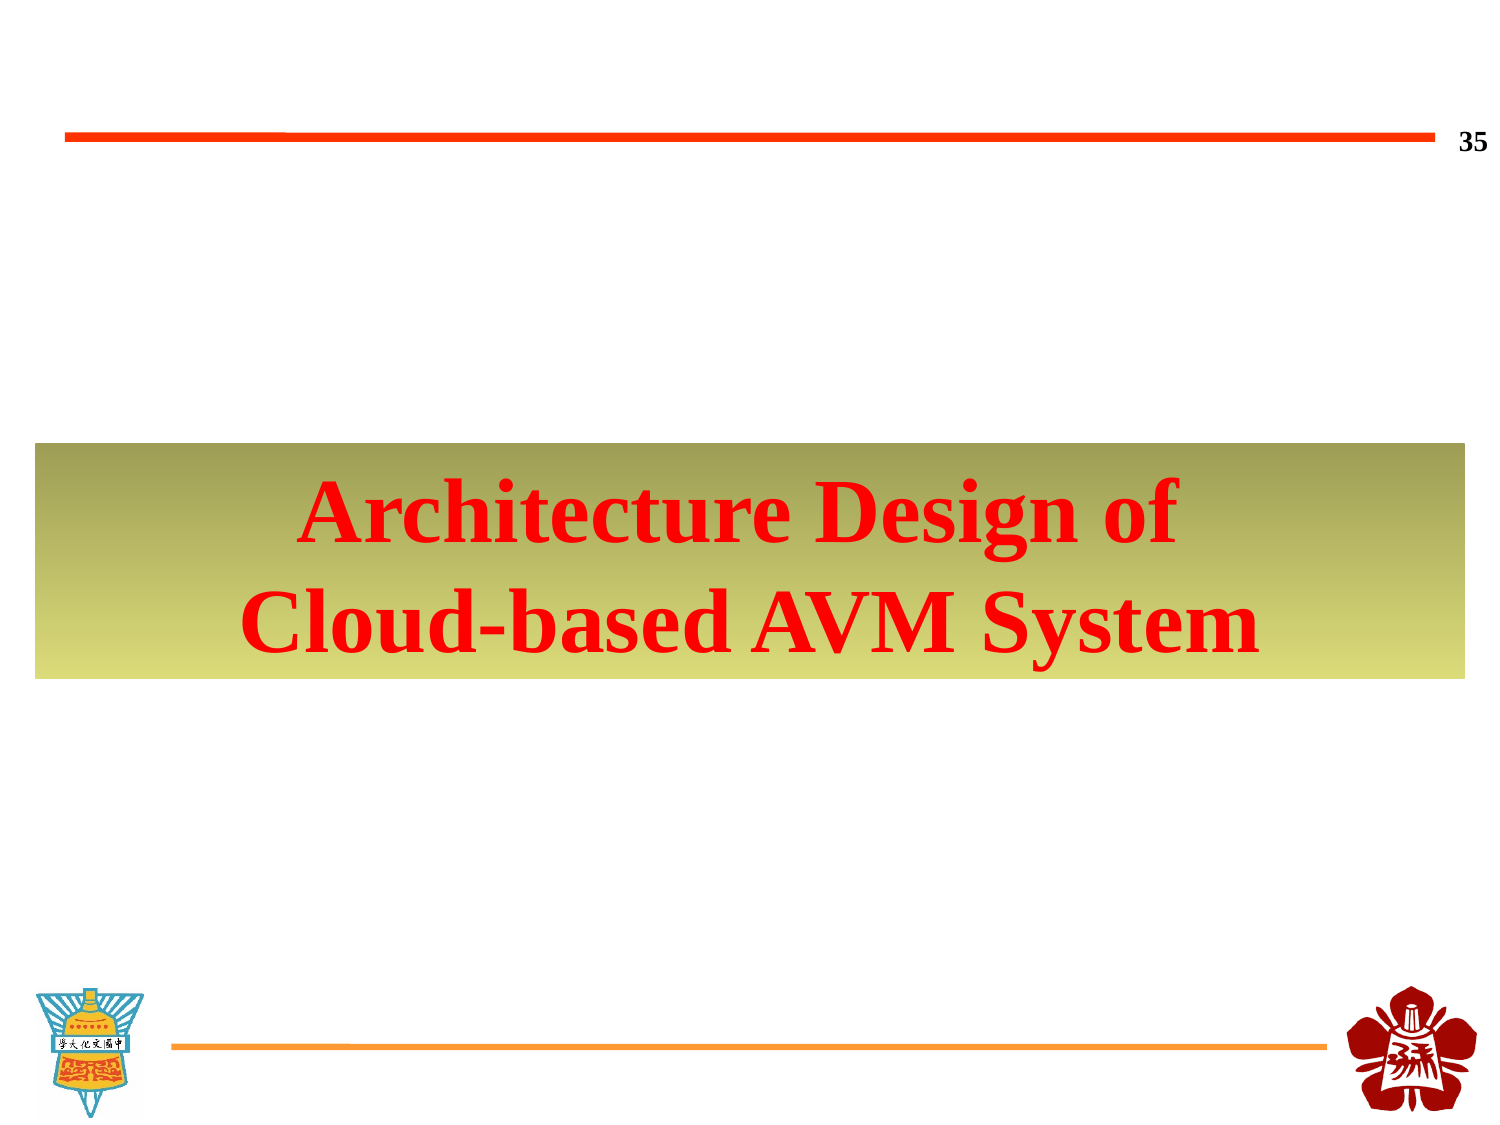

35
Architecture Design of
Cloud-based AVM System